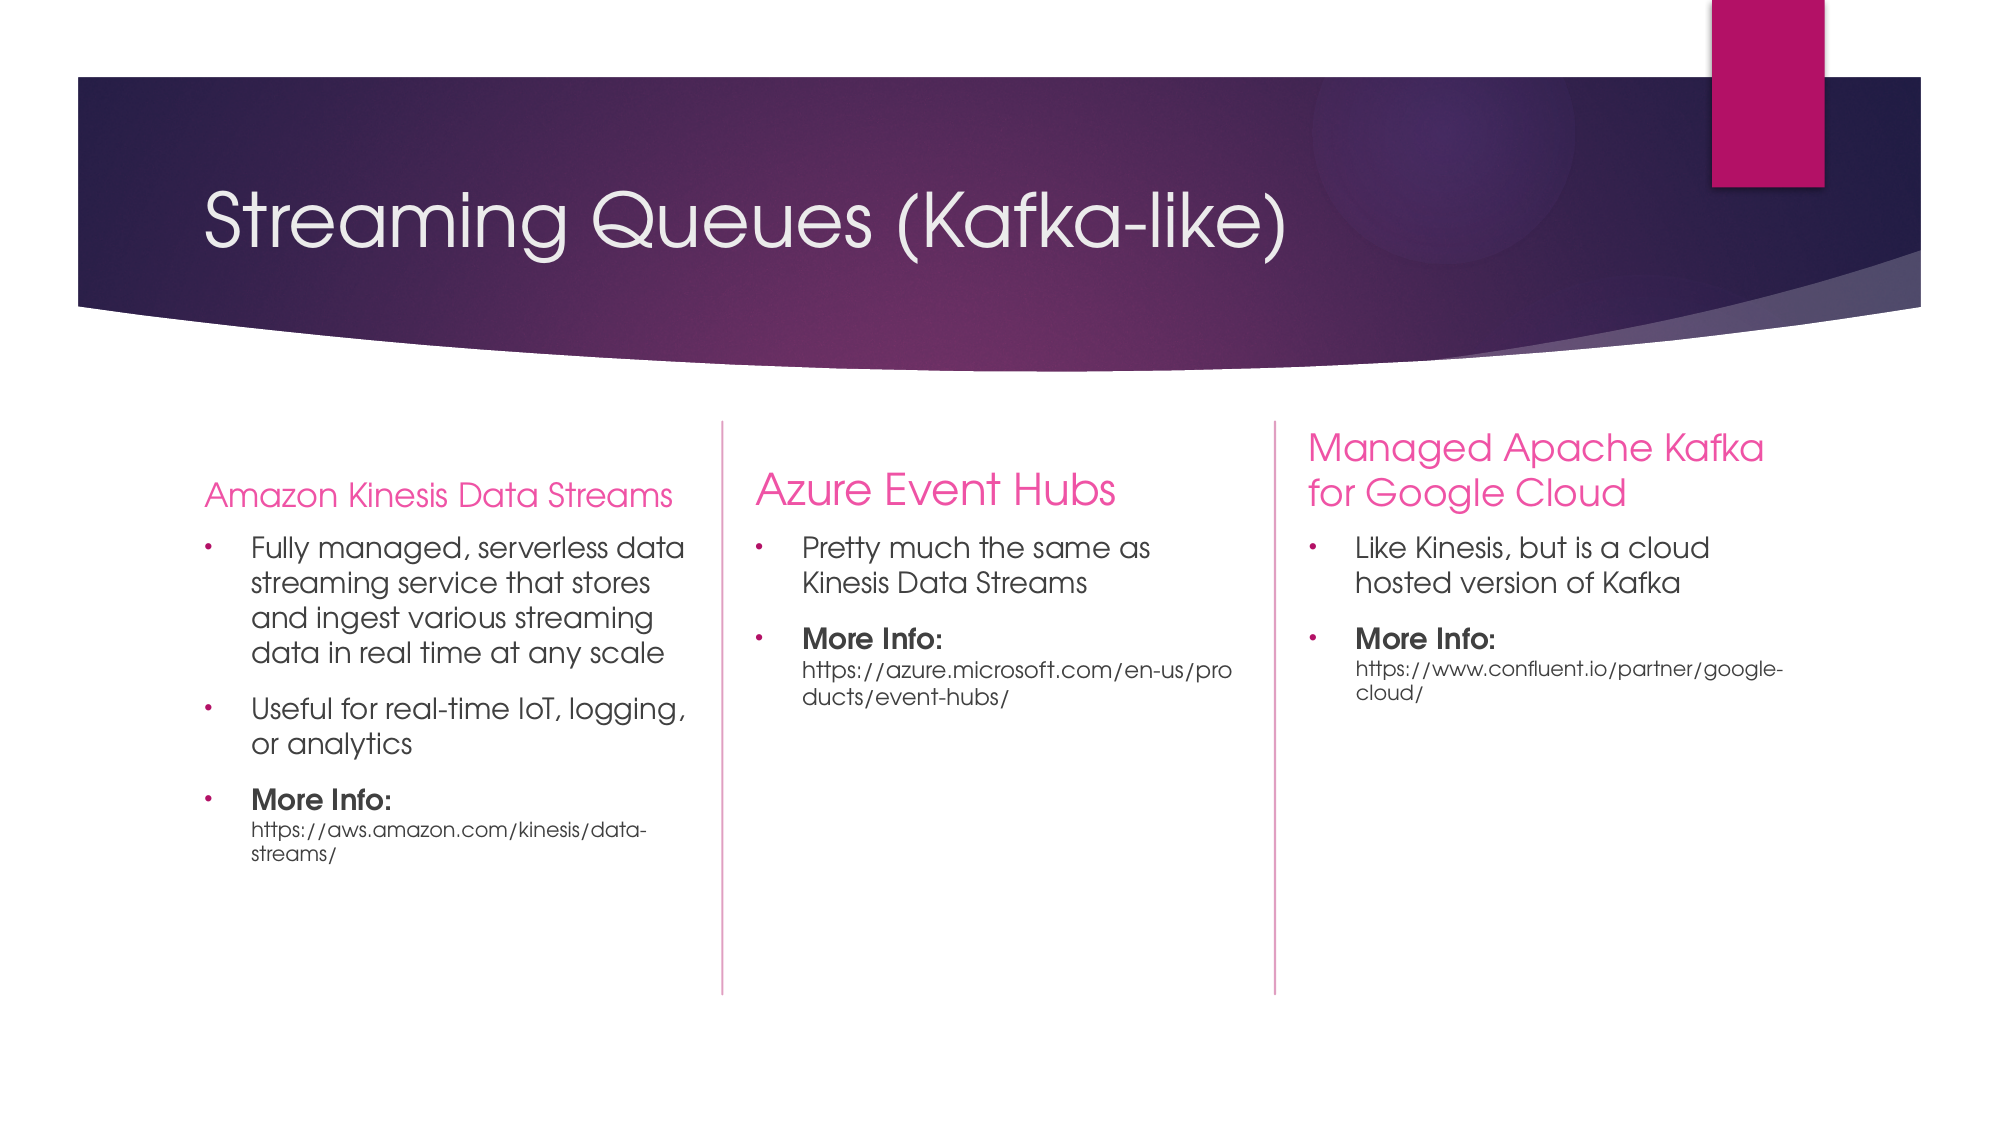

# Streaming Queues (Kafka-like)
Azure Event Hubs
Managed Apache Kafka for Google Cloud
Amazon Kinesis Data Streams
Like Kinesis, but is a cloud hosted version of Kafka
More Info: https://www.confluent.io/partner/google-cloud/

Pretty much the same as Kinesis Data Streams
More Info: https://azure.microsoft.com/en-us/products/event-hubs/
Fully managed, serverless data streaming service that stores and ingest various streaming data in real time at any scale
Useful for real-time IoT, logging, or analytics
More Info: https://aws.amazon.com/kinesis/data-streams/